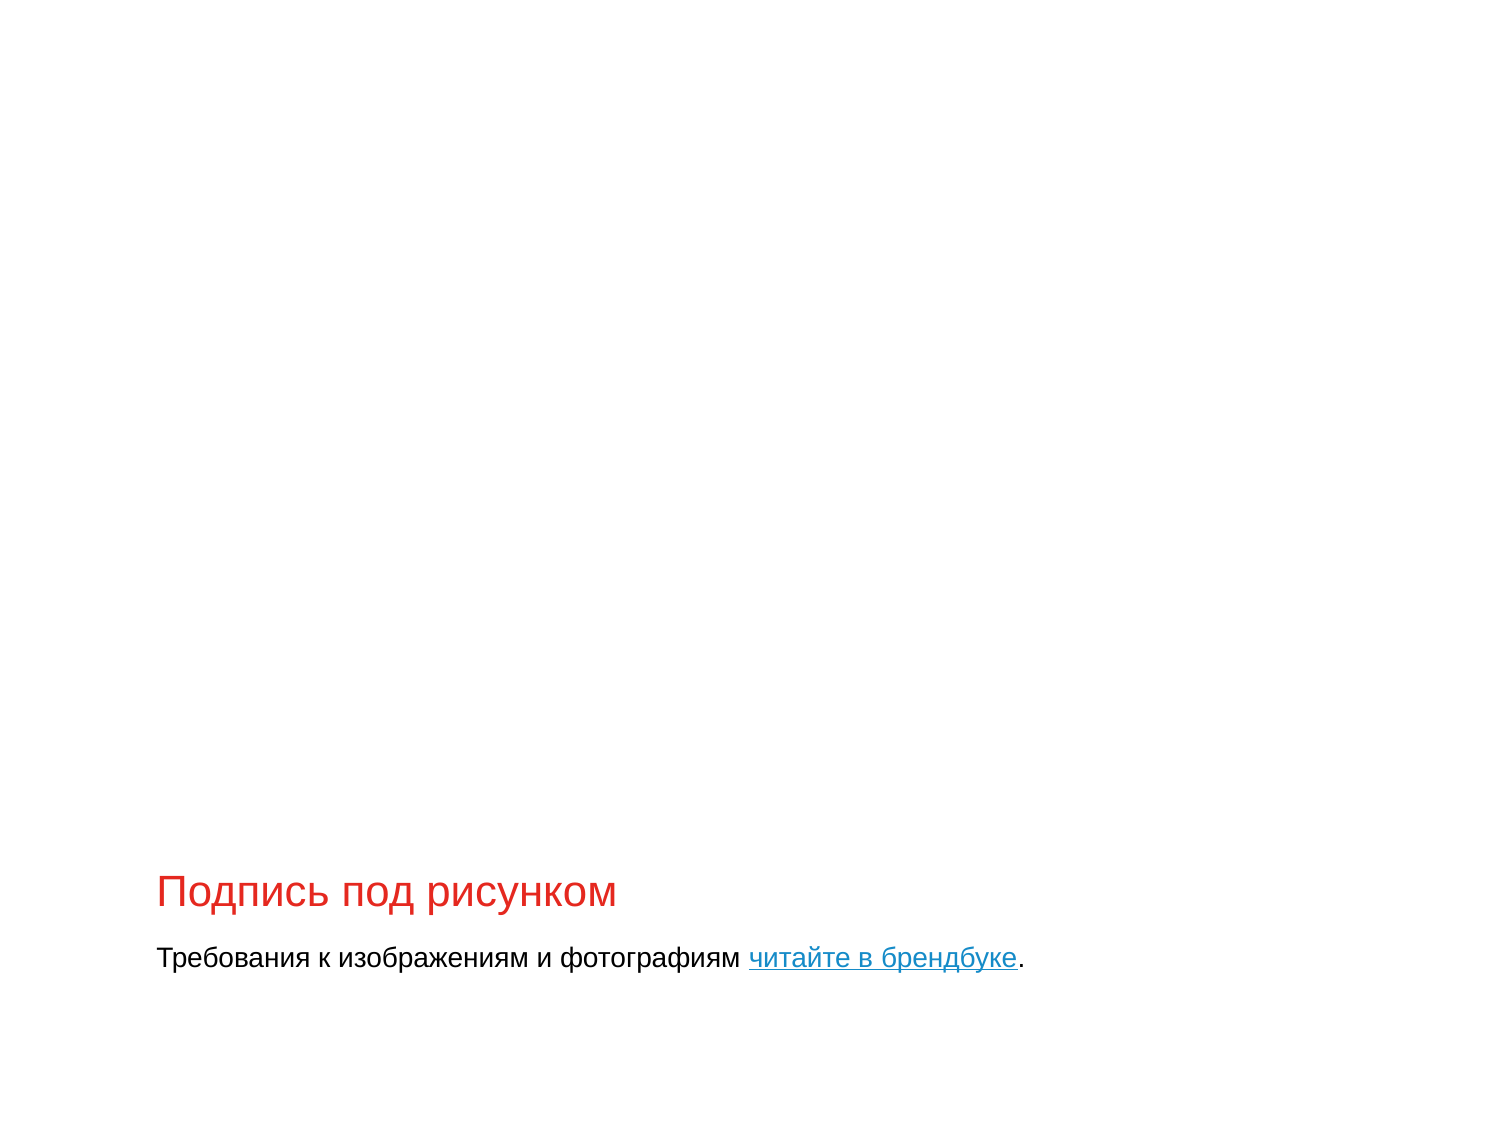

# Подпись под рисунком
Требования к изображениям и фотографиям читайте в брендбуке.